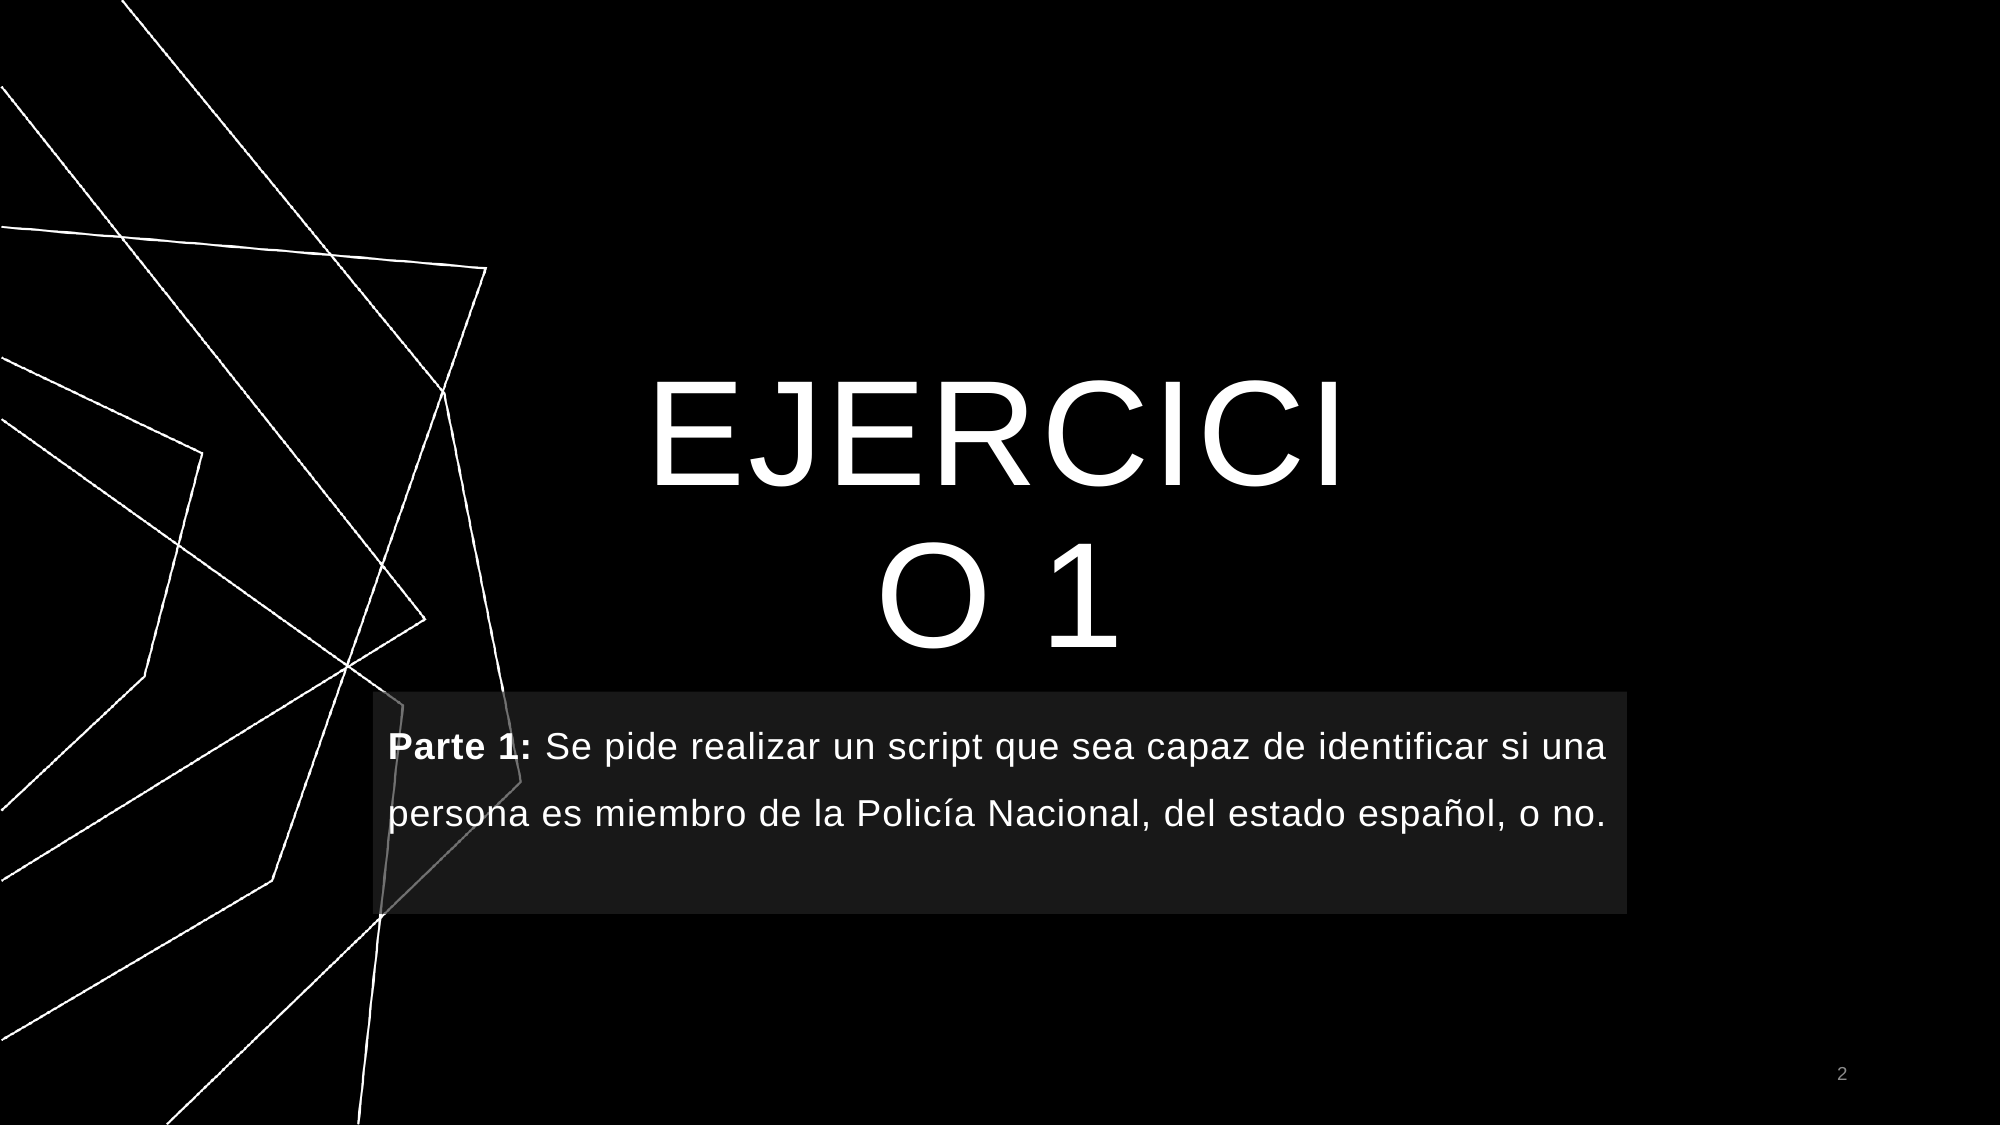

# EJERCICIO 1
Parte 1: Se pide realizar un script que sea capaz de identificar si una persona es miembro de la Policía Nacional, del estado español, o no.
2